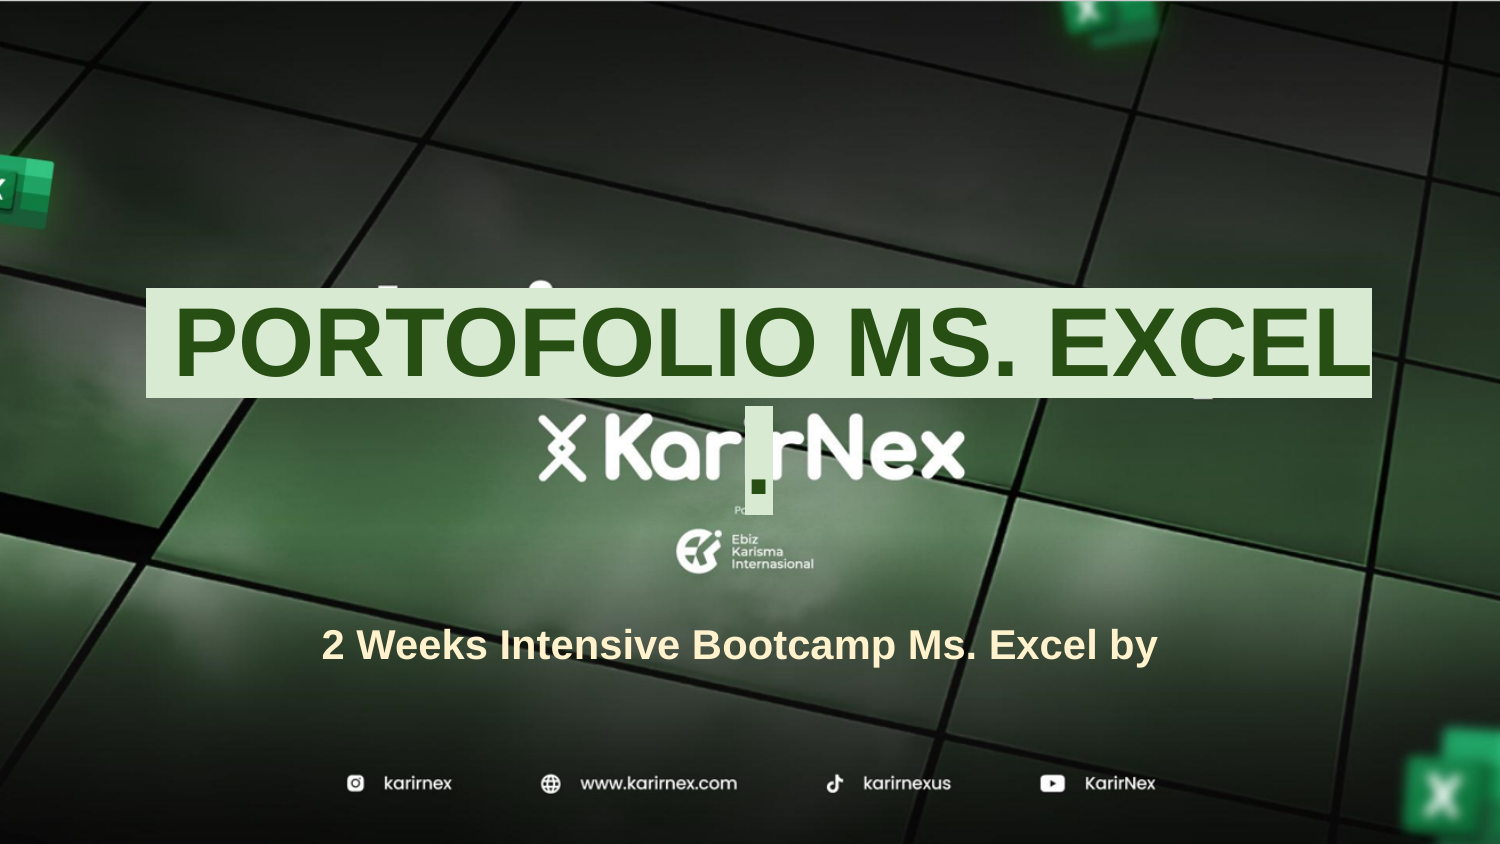

PORTOFOLIO MS. EXCEL .
2 Weeks Intensive Bootcamp Ms. Excel by